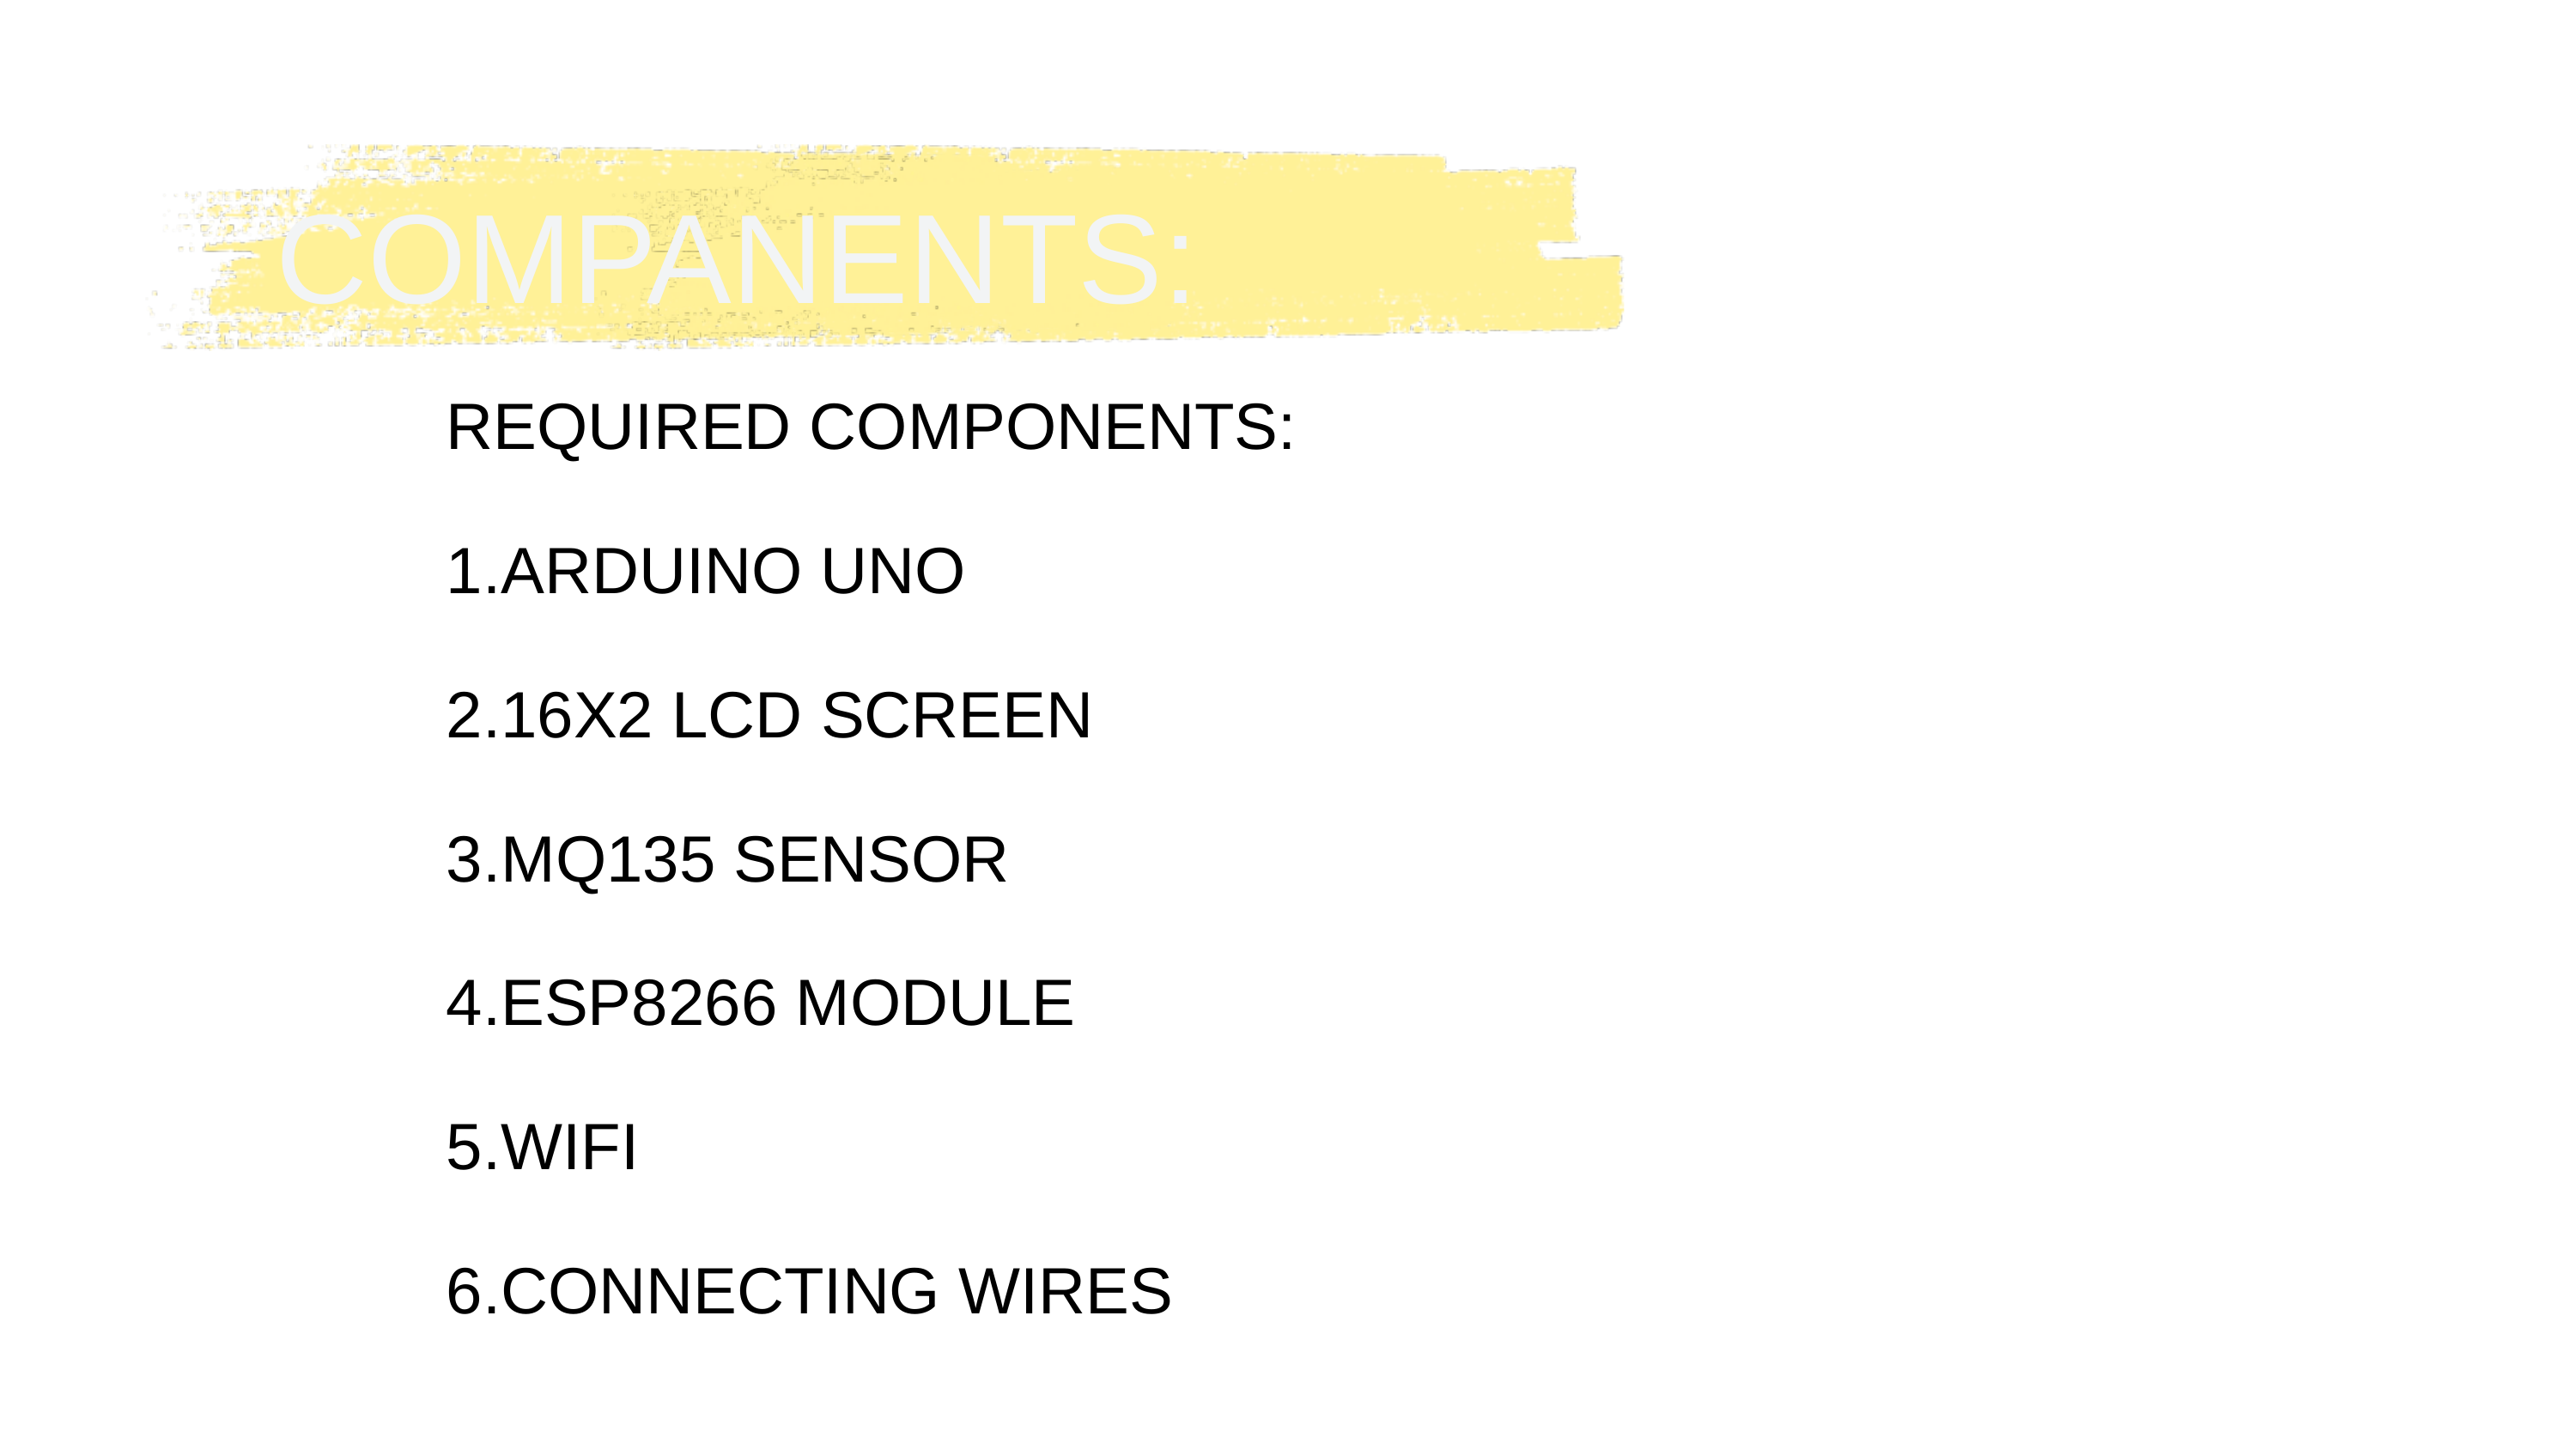

COMPANENTS:
REQUIRED COMPONENTS:

1.ARDUINO UNO

2.16X2 LCD SCREEN

3.MQ135 SENSOR

4.ESP8266 MODULE

5.WIFI

6.CONNECTING WIRES